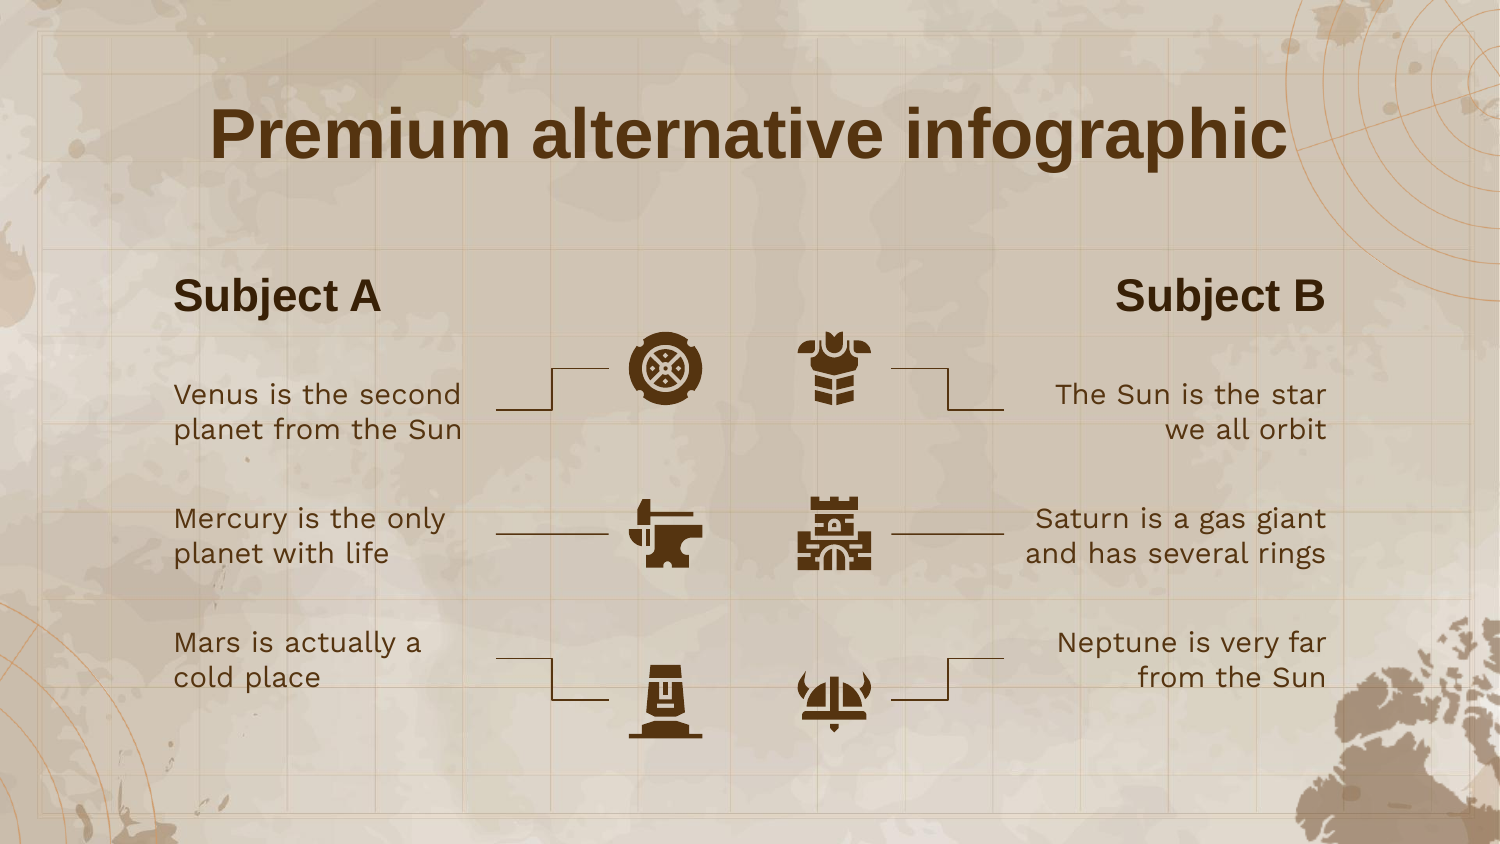

# Premium alternative infographic
Subject A
Subject B

Venus is the second planet from the Sun
The Sun is the star we all orbit

Mercury is the only planet with life
Saturn is a gas giant and has several rings

Mars is actually a cold place
Neptune is very far from the Sun